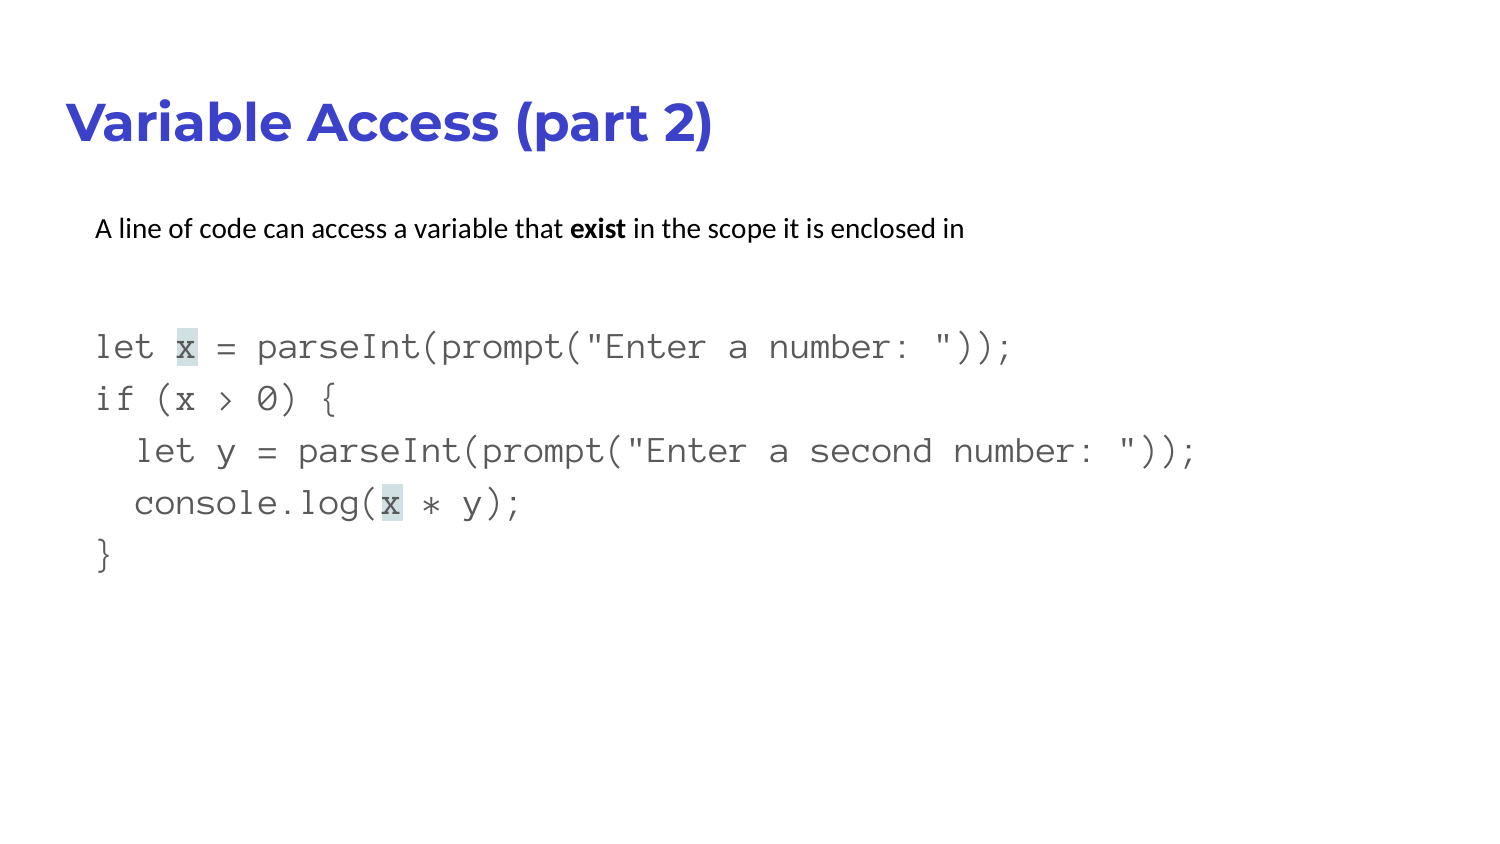

# Variable Access (part 2)
A line of code can access a variable that exist in the scope it is enclosed in
let x = parseInt(prompt("Enter a number: "));
if (x > 0) {
  let y = parseInt(prompt("Enter a second number: "));
  console.log(x * y);
}